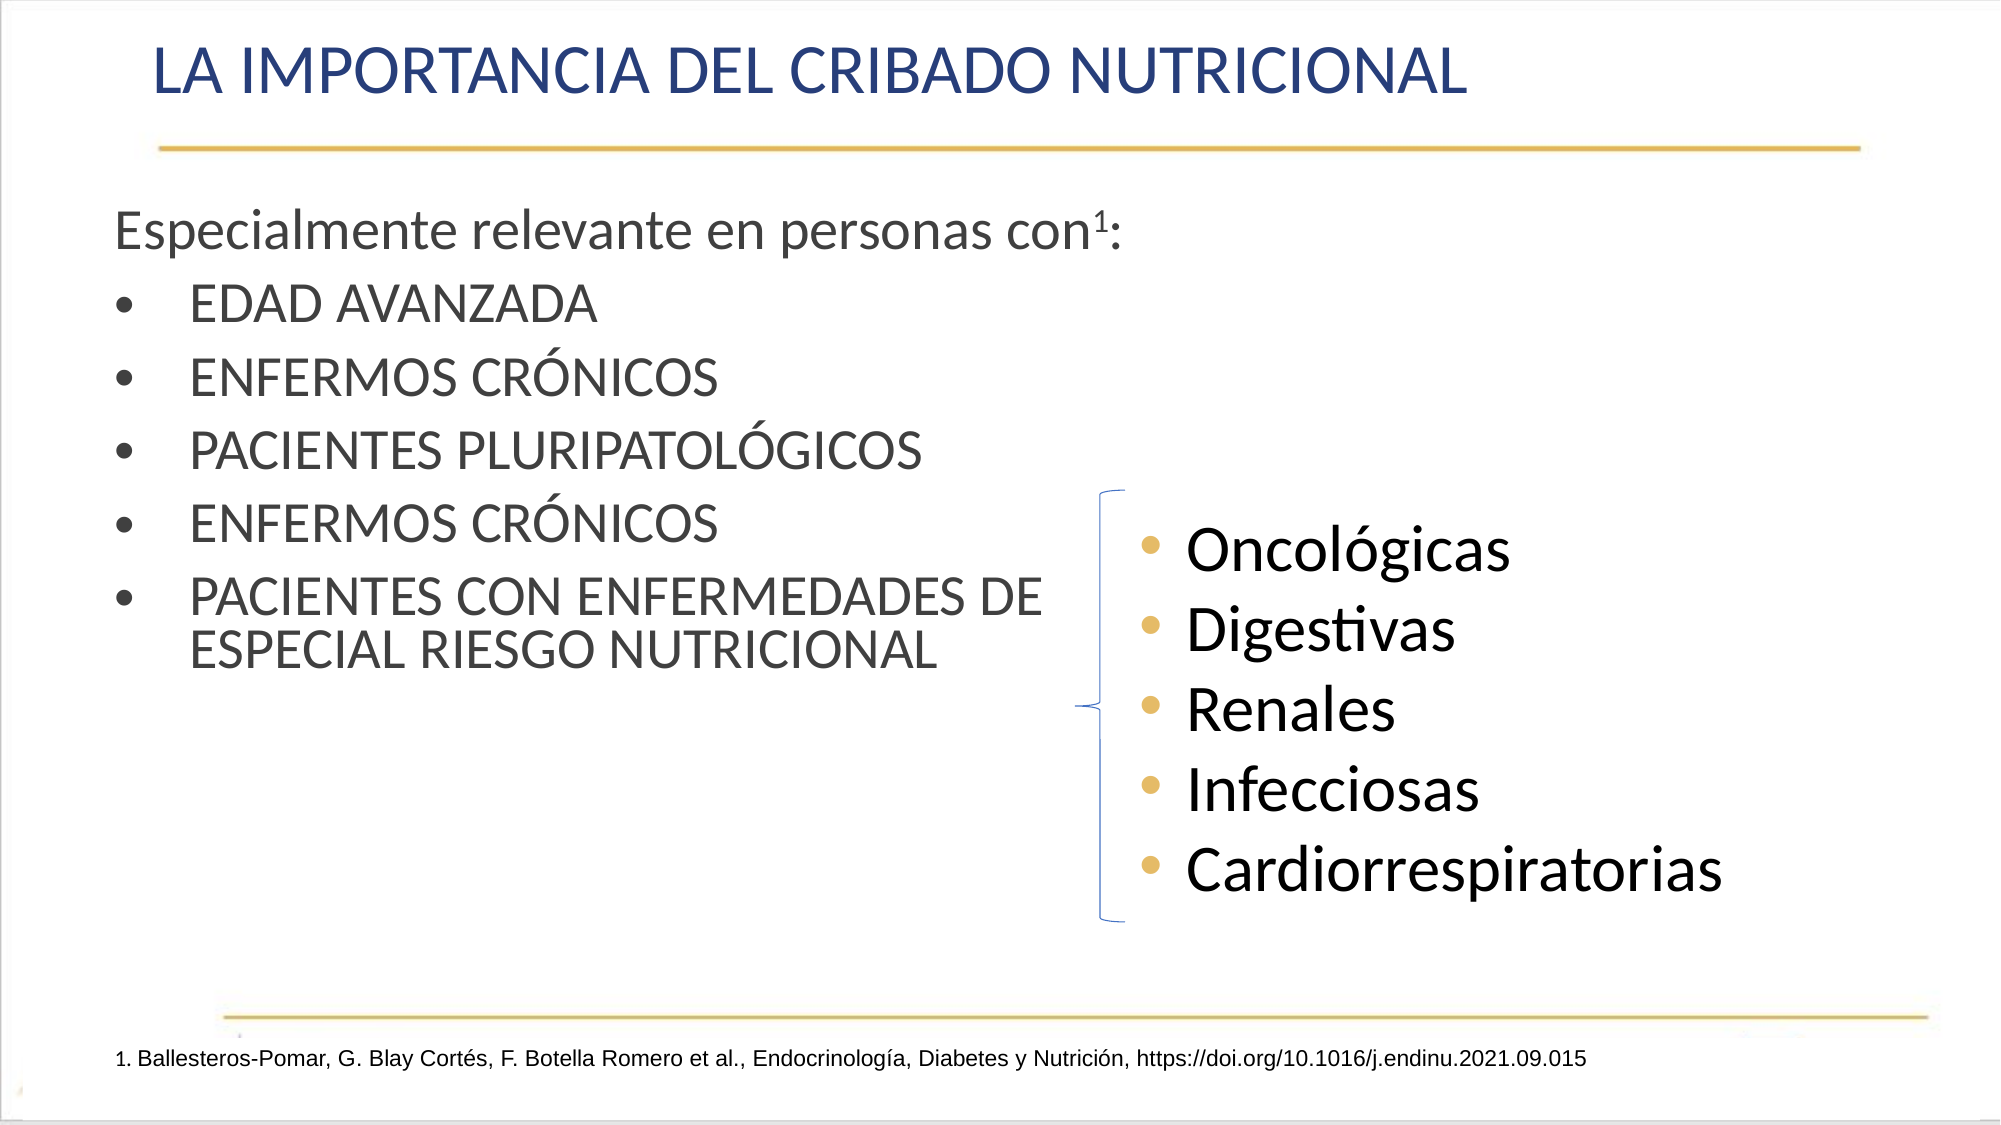

# La importancia del cribado nutricional
Especialmente relevante en personas con1:
EDAD AVANZADA
ENFERMOS CRÓNICOS
PACIENTES PLURIPATOLÓGICOS
ENFERMOS CRÓNICOS
PACIENTES CON ENFERMEDADES DE ESPECIAL RIESGO NUTRICIONAL

Oncológicas
Digestivas
Renales
Infecciosas
Cardiorrespiratorias
1. Ballesteros-Pomar, G. Blay Cortés, F. Botella Romero et al., Endocrinología, Diabetes y Nutrición, https://doi.org/10.1016/j.endinu.2021.09.015